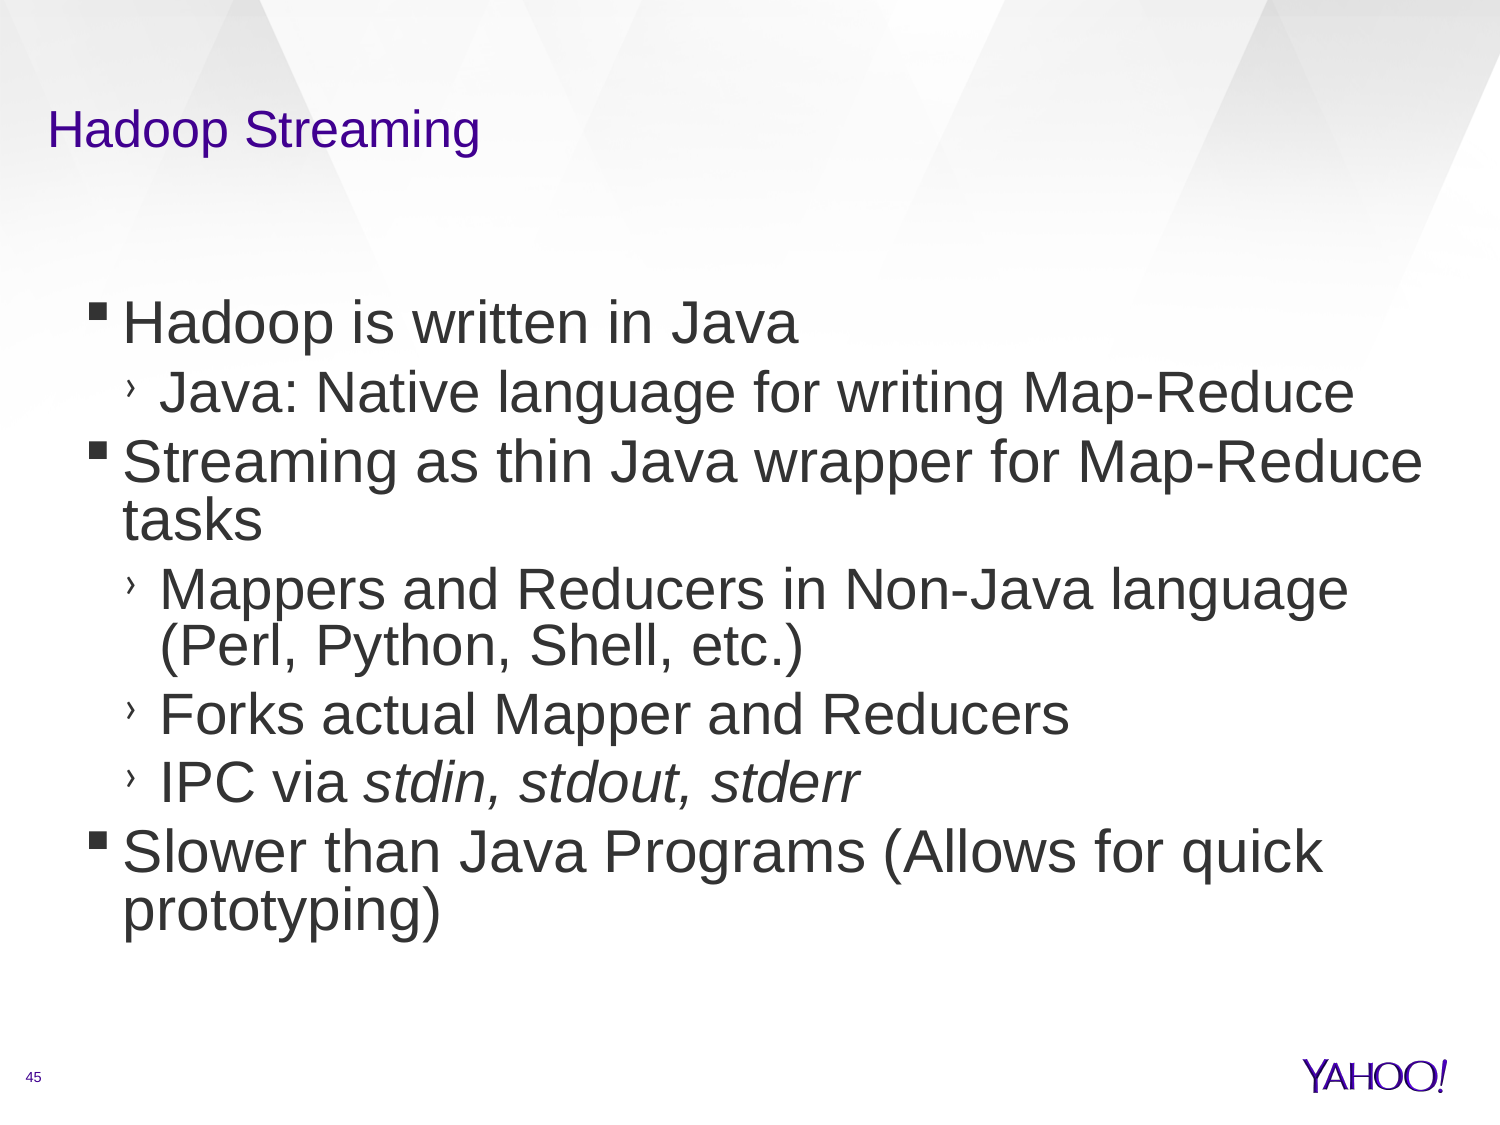

# Hadoop Streaming
Hadoop is written in Java
Java: Native language for writing Map-Reduce
Streaming as thin Java wrapper for Map-Reduce tasks
Mappers and Reducers in Non-Java language (Perl, Python, Shell, etc.)
Forks actual Mapper and Reducers
IPC via stdin, stdout, stderr
Slower than Java Programs (Allows for quick prototyping)
45